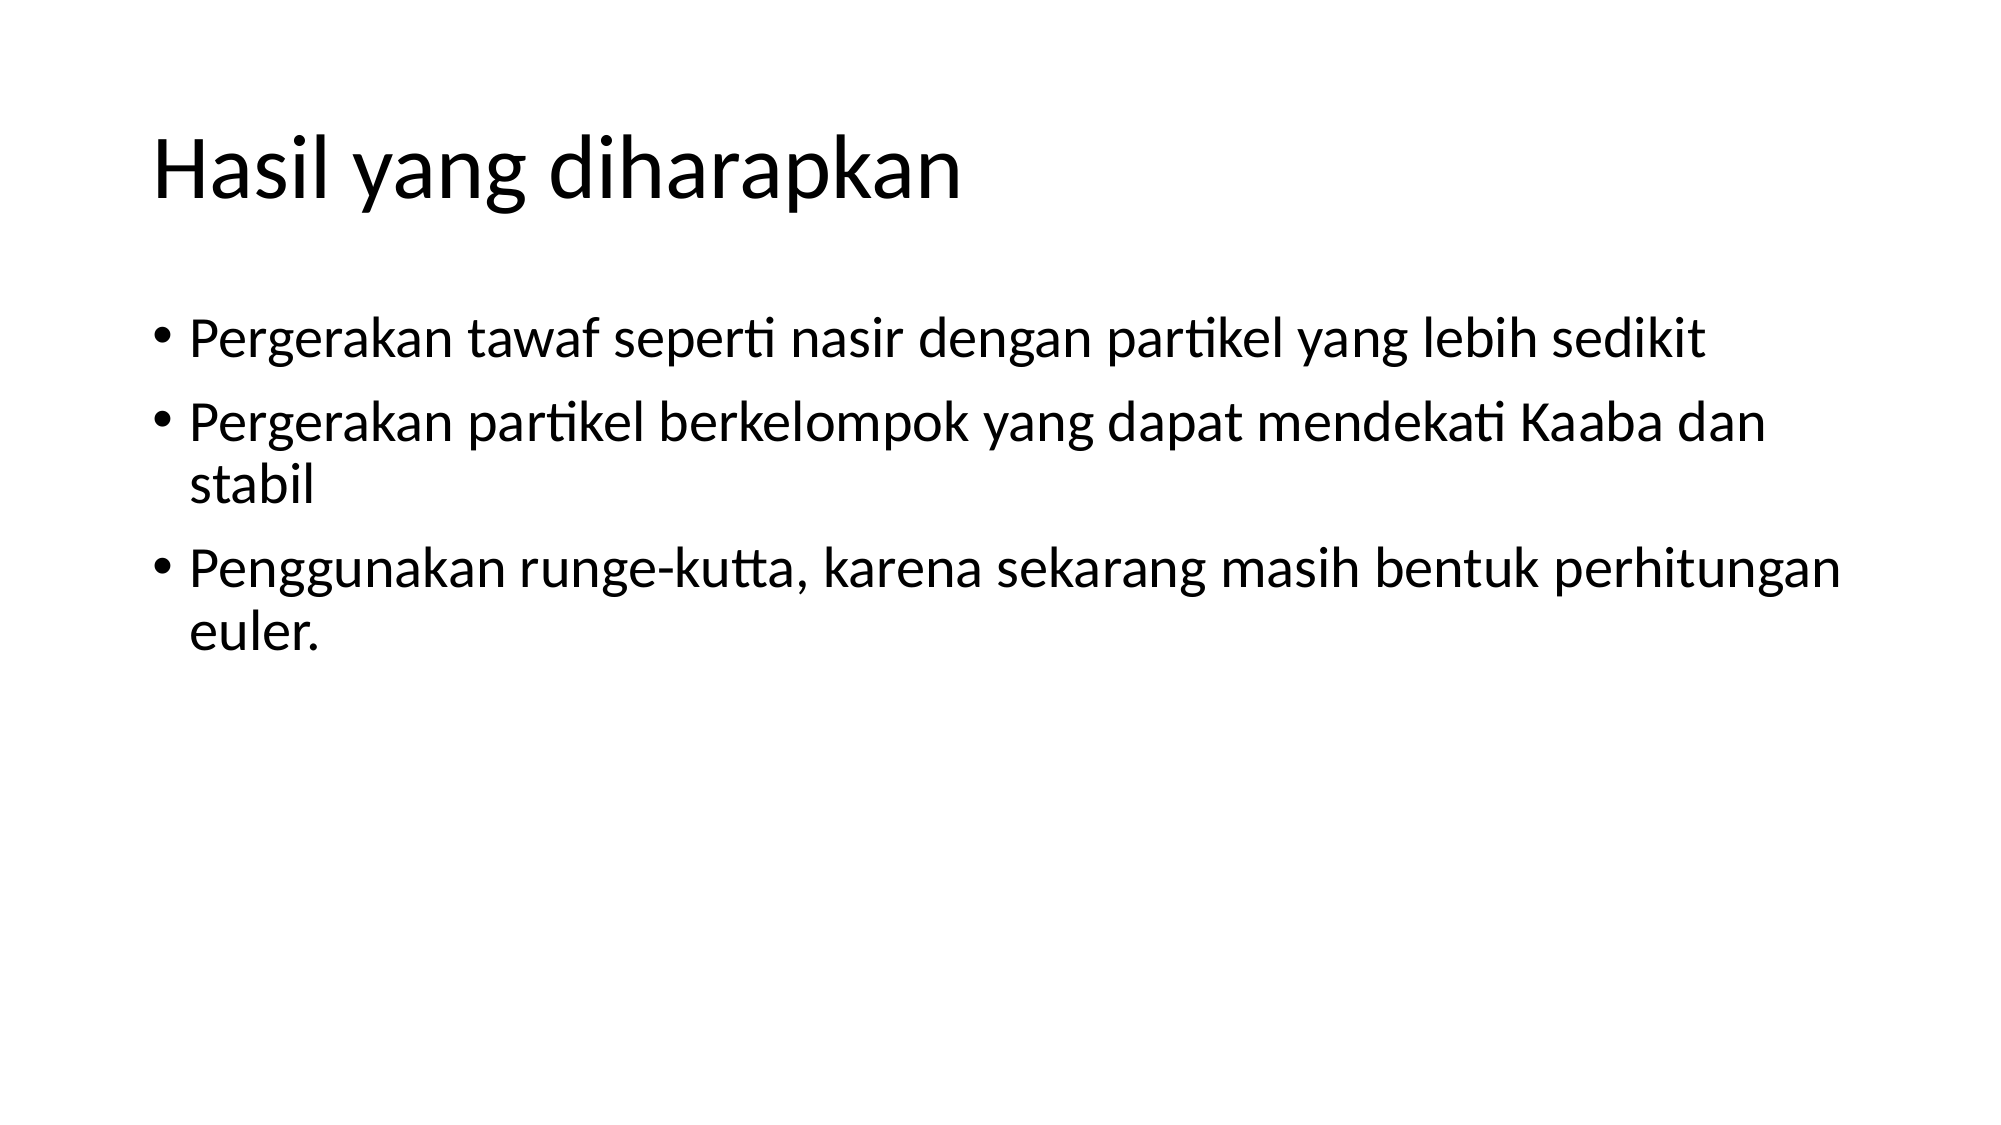

# Hasil yang diharapkan
Pergerakan tawaf seperti nasir dengan partikel yang lebih sedikit
Pergerakan partikel berkelompok yang dapat mendekati Kaaba dan stabil
Penggunakan runge-kutta, karena sekarang masih bentuk perhitungan euler.